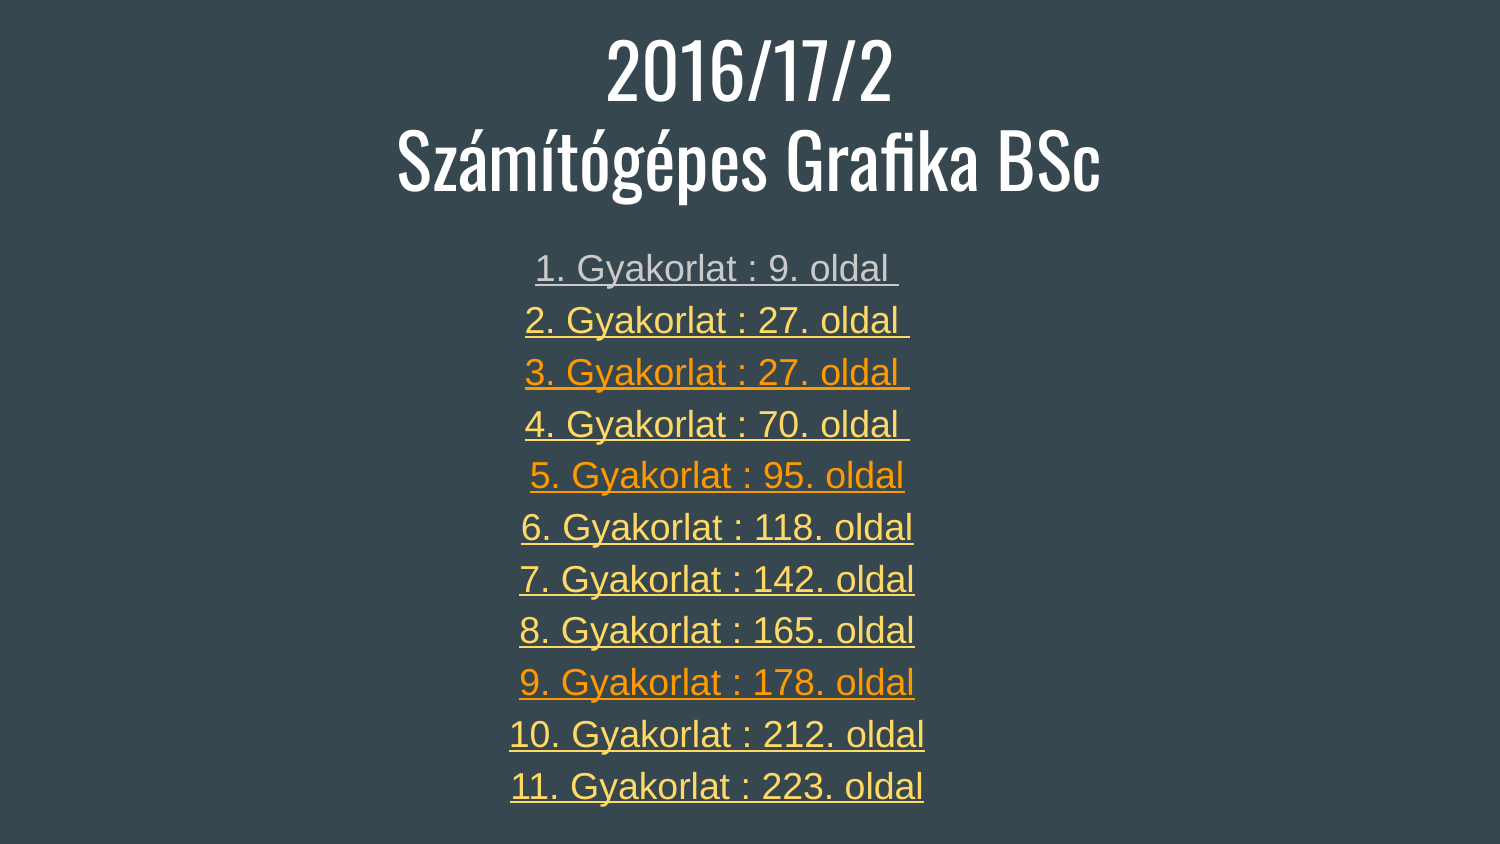

# 2016/17/2
Számítógépes Grafika BSc
1. Gyakorlat : 9. oldal
2. Gyakorlat : 27. oldal
3. Gyakorlat : 27. oldal
4. Gyakorlat : 70. oldal
5. Gyakorlat : 95. oldal
6. Gyakorlat : 118. oldal
7. Gyakorlat : 142. oldal
8. Gyakorlat : 165. oldal
9. Gyakorlat : 178. oldal
10. Gyakorlat : 212. oldal
11. Gyakorlat : 223. oldal